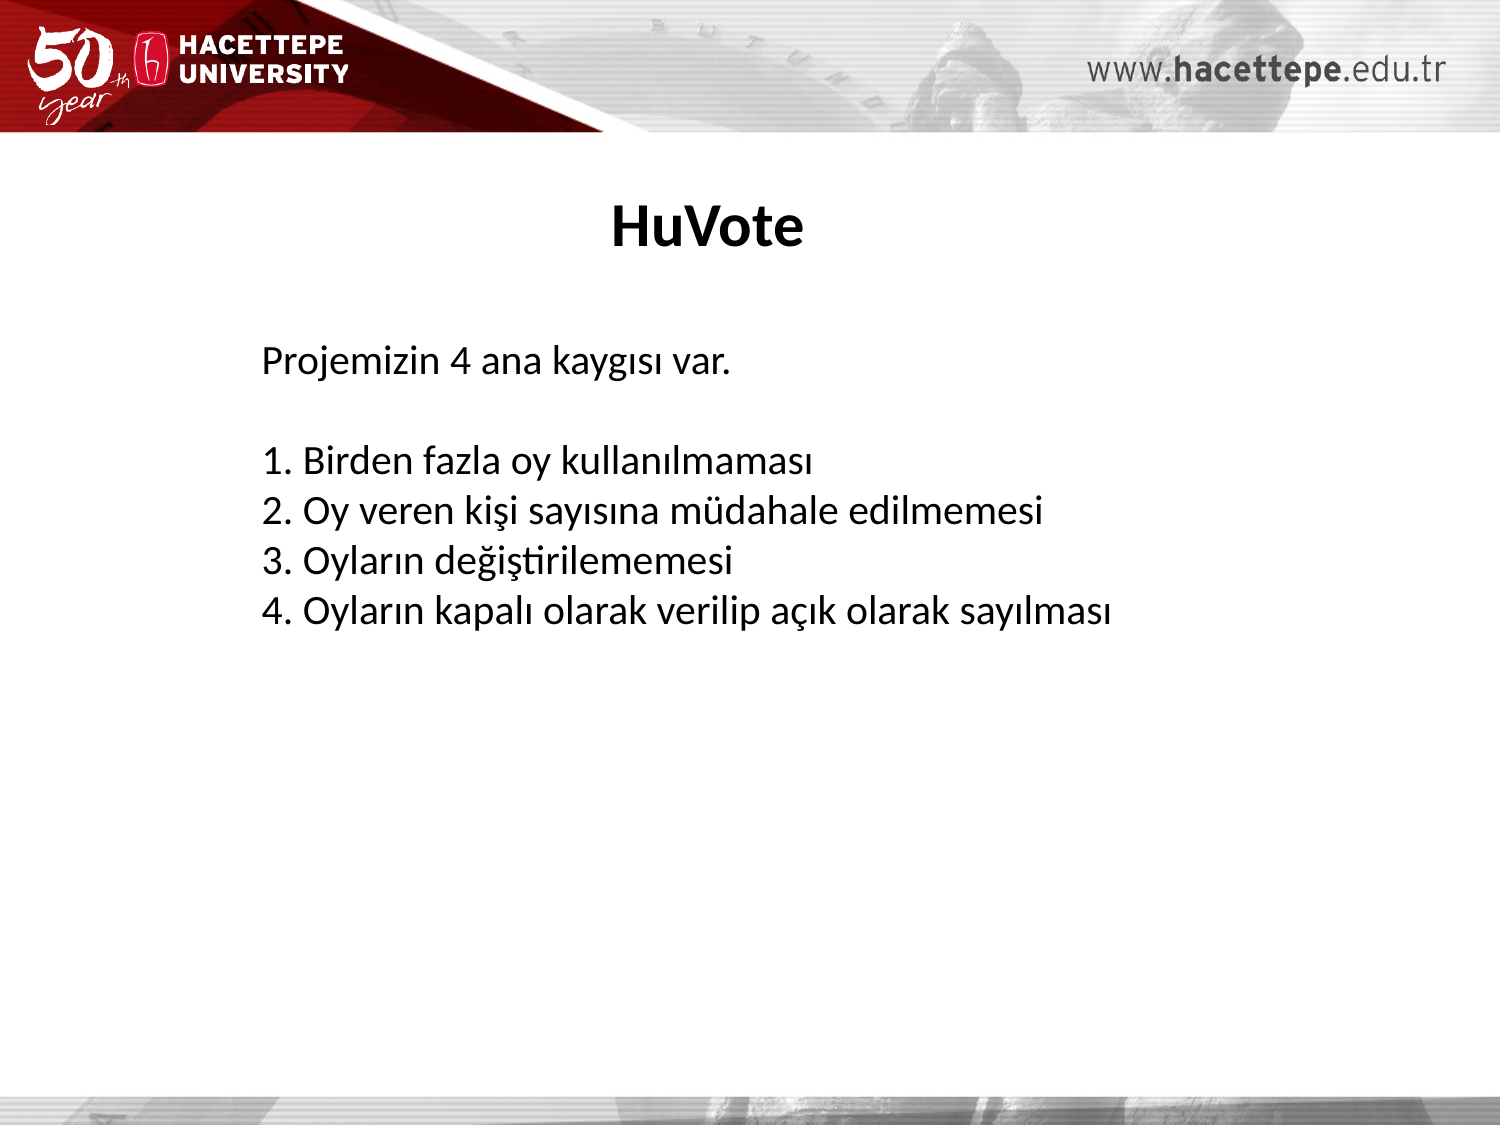

HuVote
		Projemizin 4 ana kaygısı var.

		1. Birden fazla oy kullanılmaması
		2. Oy veren kişi sayısına müdahale edilmemesi
		3. Oyların değiştirilememesi
		4. Oyların kapalı olarak verilip açık olarak sayılması